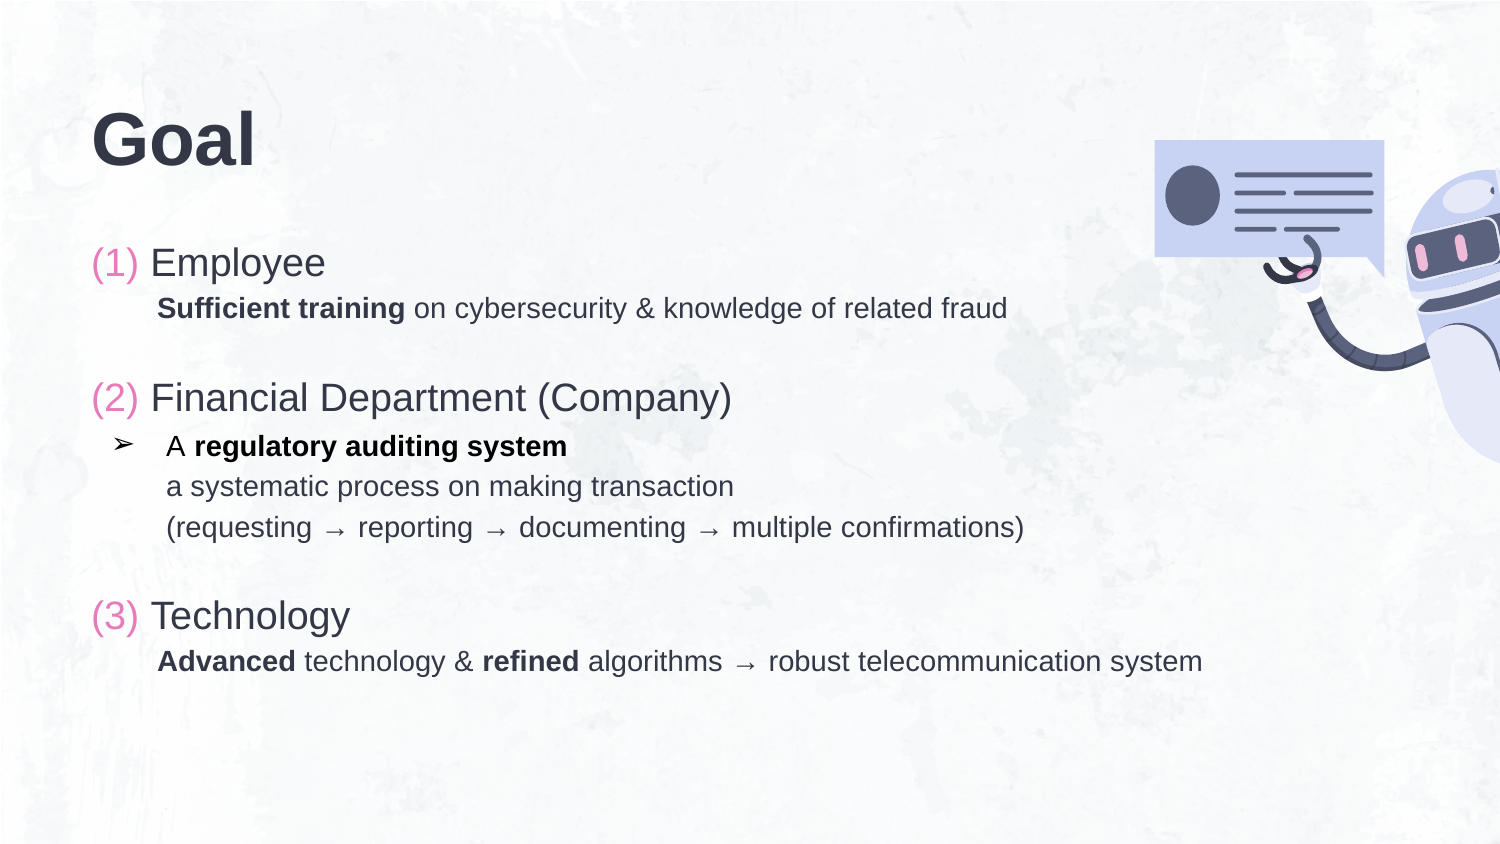

# Goal

(1) Employee
        Sufficient training on cybersecurity & knowledge of related fraud

(2) Financial Department (Company)
A regulatory auditing system
a systematic process on making transaction
(requesting → reporting → documenting → multiple confirmations)

(3) Technology
        Advanced technology & refined algorithms → robust telecommunication system